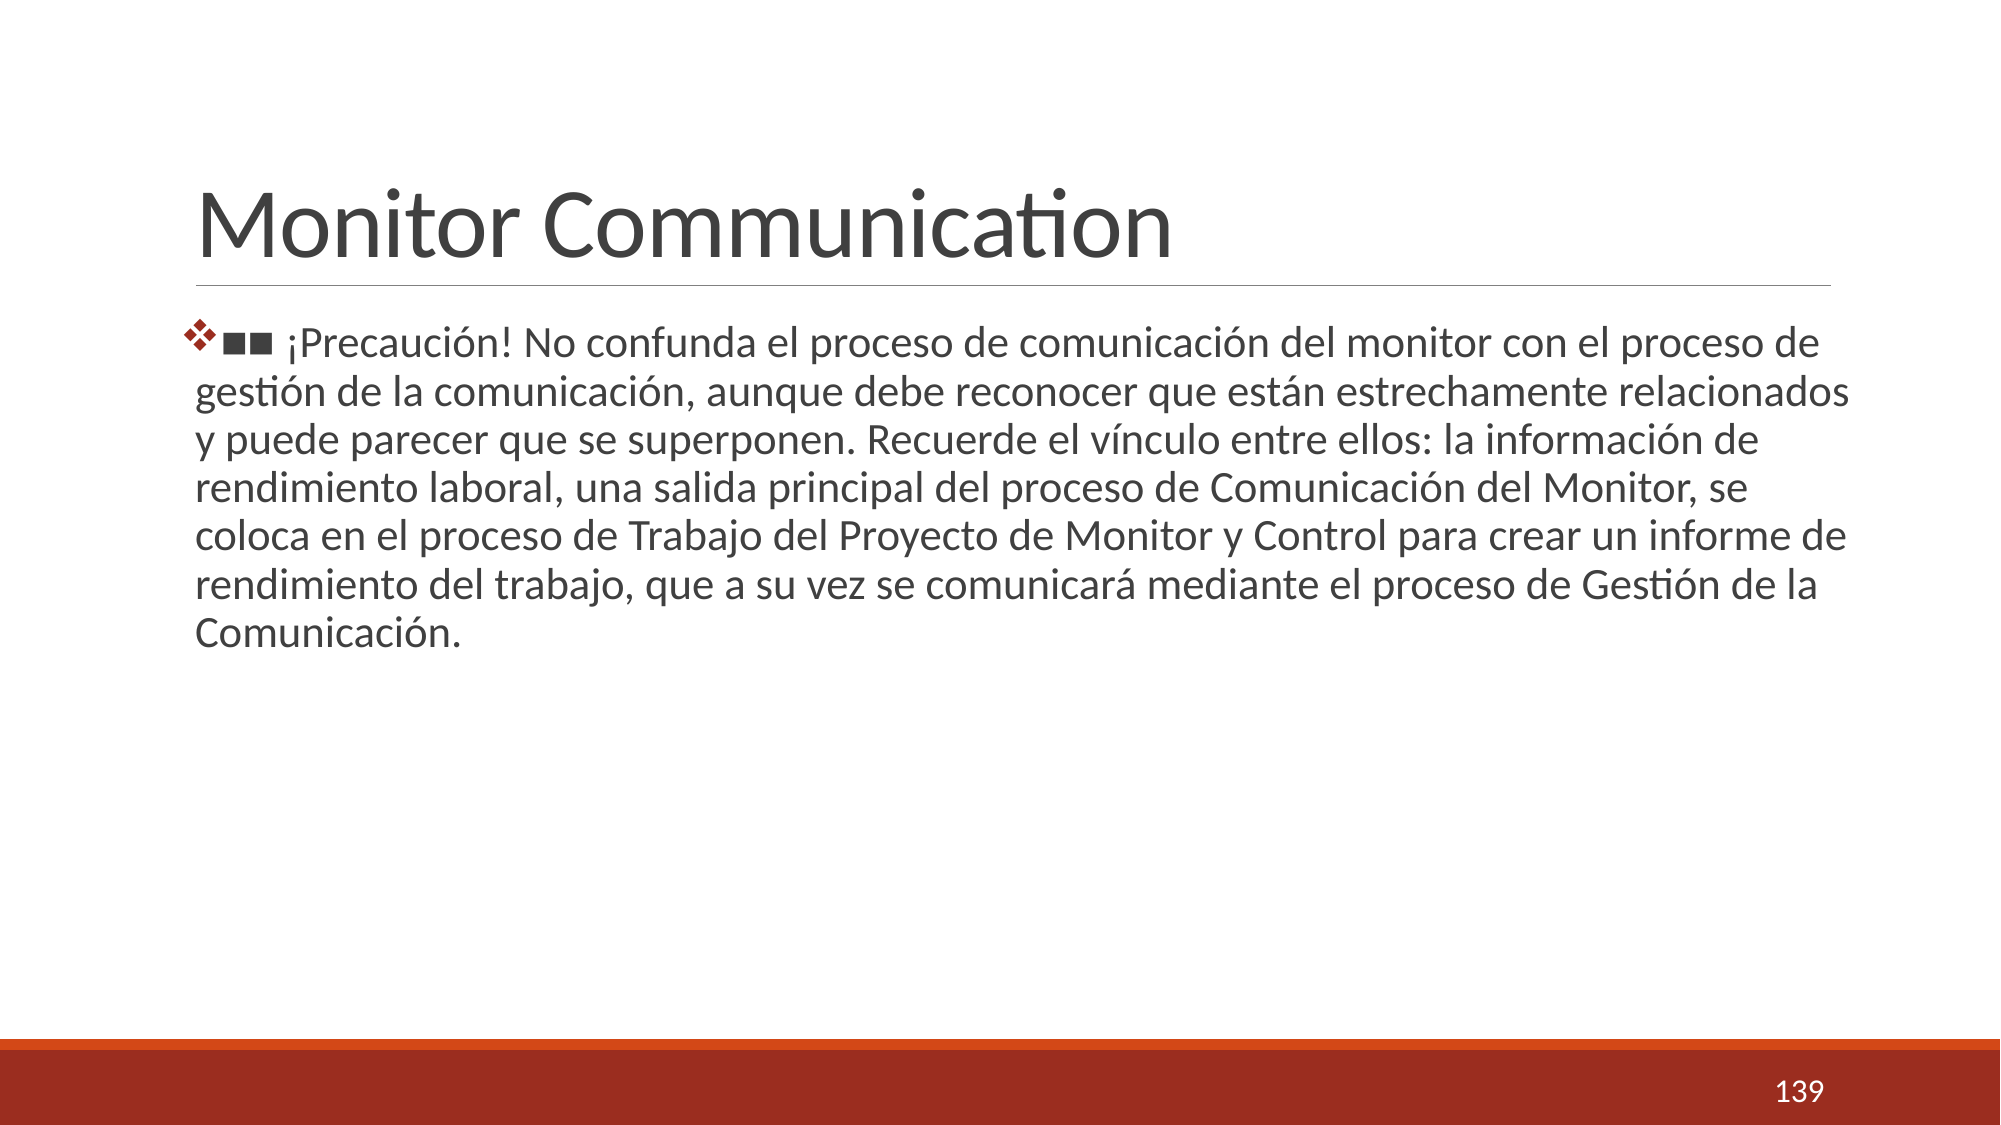

# Monitor Communication
■■ ¡Precaución! No confunda el proceso de comunicación del monitor con el proceso de gestión de la comunicación, aunque debe reconocer que están estrechamente relacionados y puede parecer que se superponen. Recuerde el vínculo entre ellos: la información de rendimiento laboral, una salida principal del proceso de Comunicación del Monitor, se coloca en el proceso de Trabajo del Proyecto de Monitor y Control para crear un informe de rendimiento del trabajo, que a su vez se comunicará mediante el proceso de Gestión de la Comunicación.
139